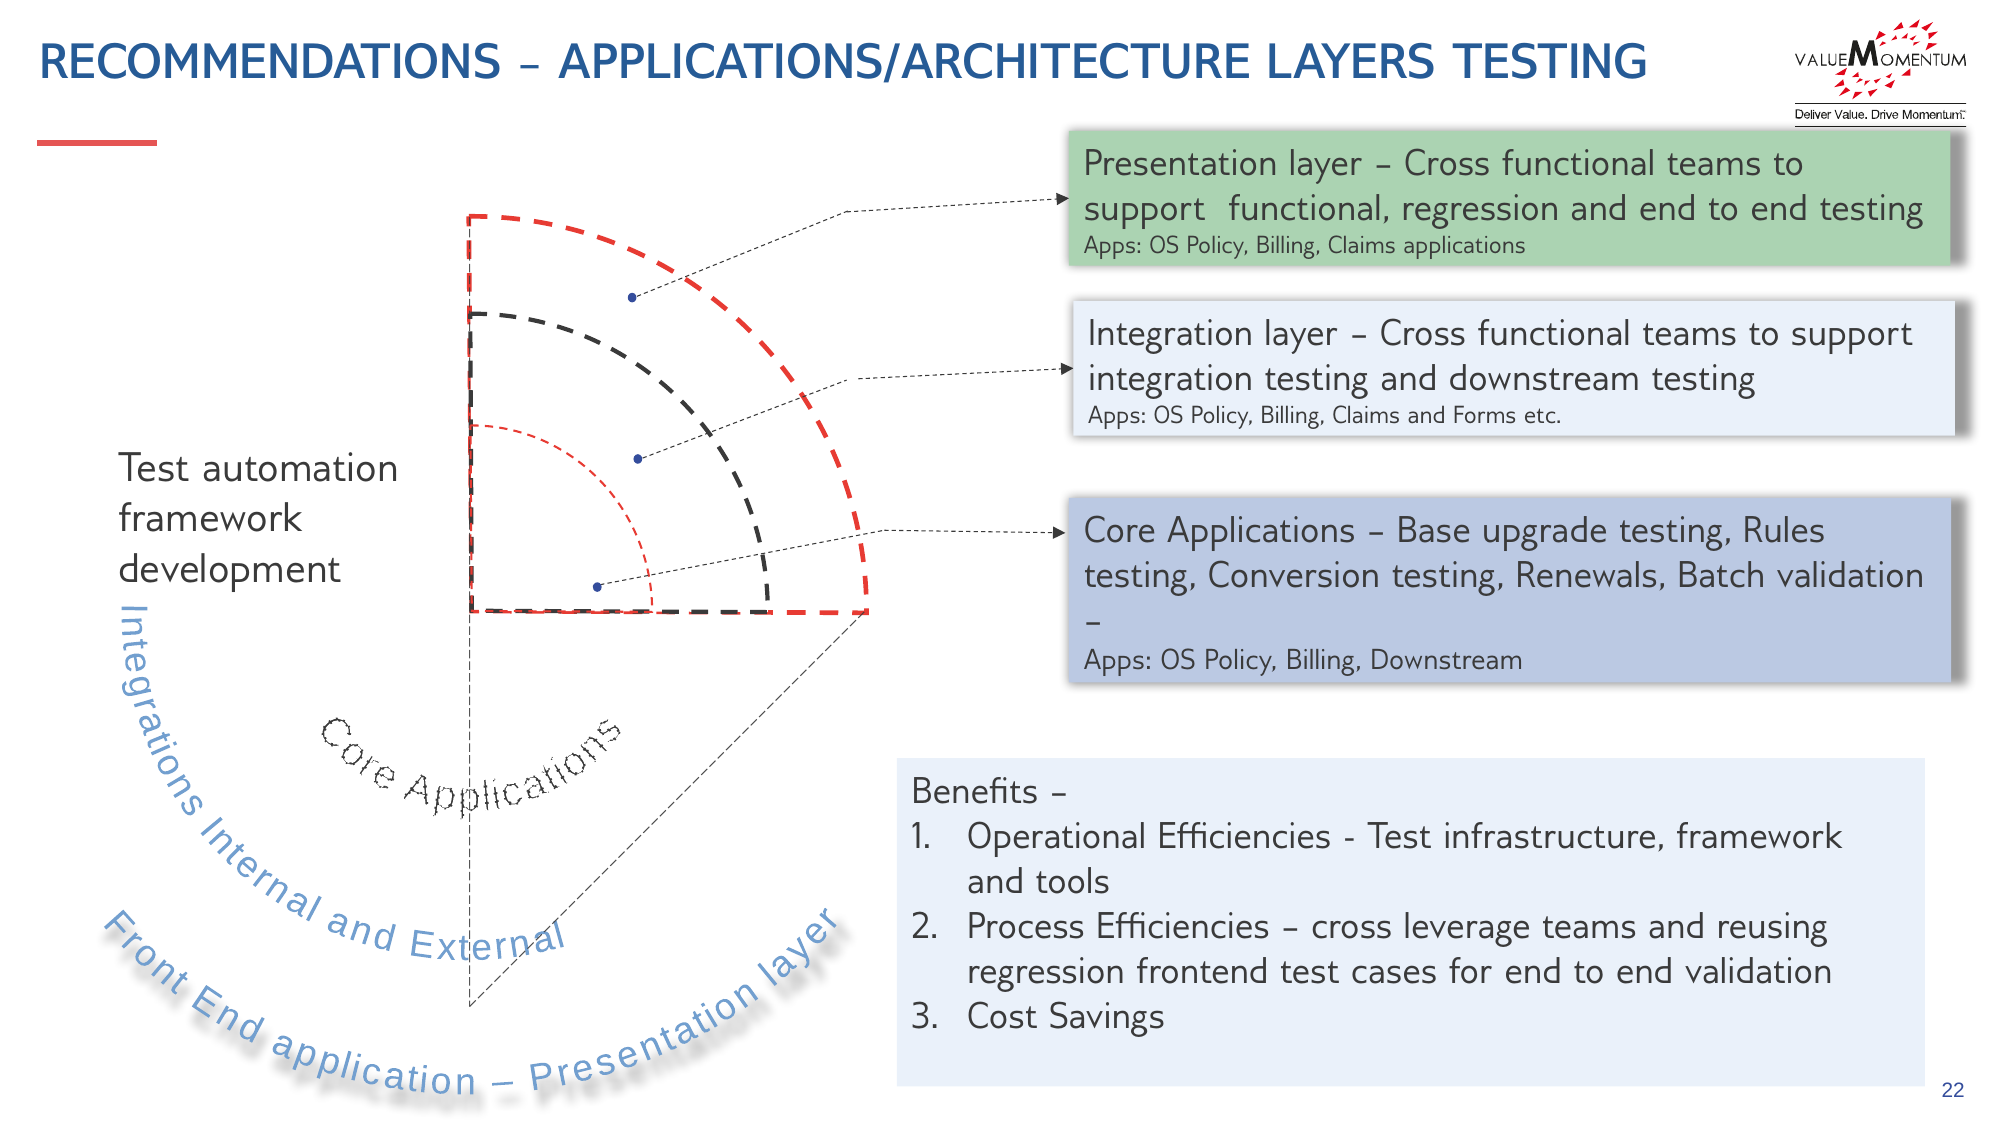

# recommendations – Applications/Architecture layers testing
Presentation layer – Cross functional teams to support  functional, regression and end to end testing
Apps: OS Policy, Billing, Claims applications

Front End application – Presentation layer

Integration layer – Cross functional teams to support integration testing and downstream testing
Apps: OS Policy, Billing, Claims and Forms etc.

Integrations Internal and External
Core Applications

Test automation framework development

Core Applications – Base upgrade testing, Rules testing, Conversion testing, Renewals, Batch validation –
Apps: OS Policy, Billing, Downstream

Benefits –
Operational Efficiencies - Test infrastructure, framework and tools
Process Efficiencies – cross leverage teams and reusing regression frontend test cases for end to end validation
Cost Savings